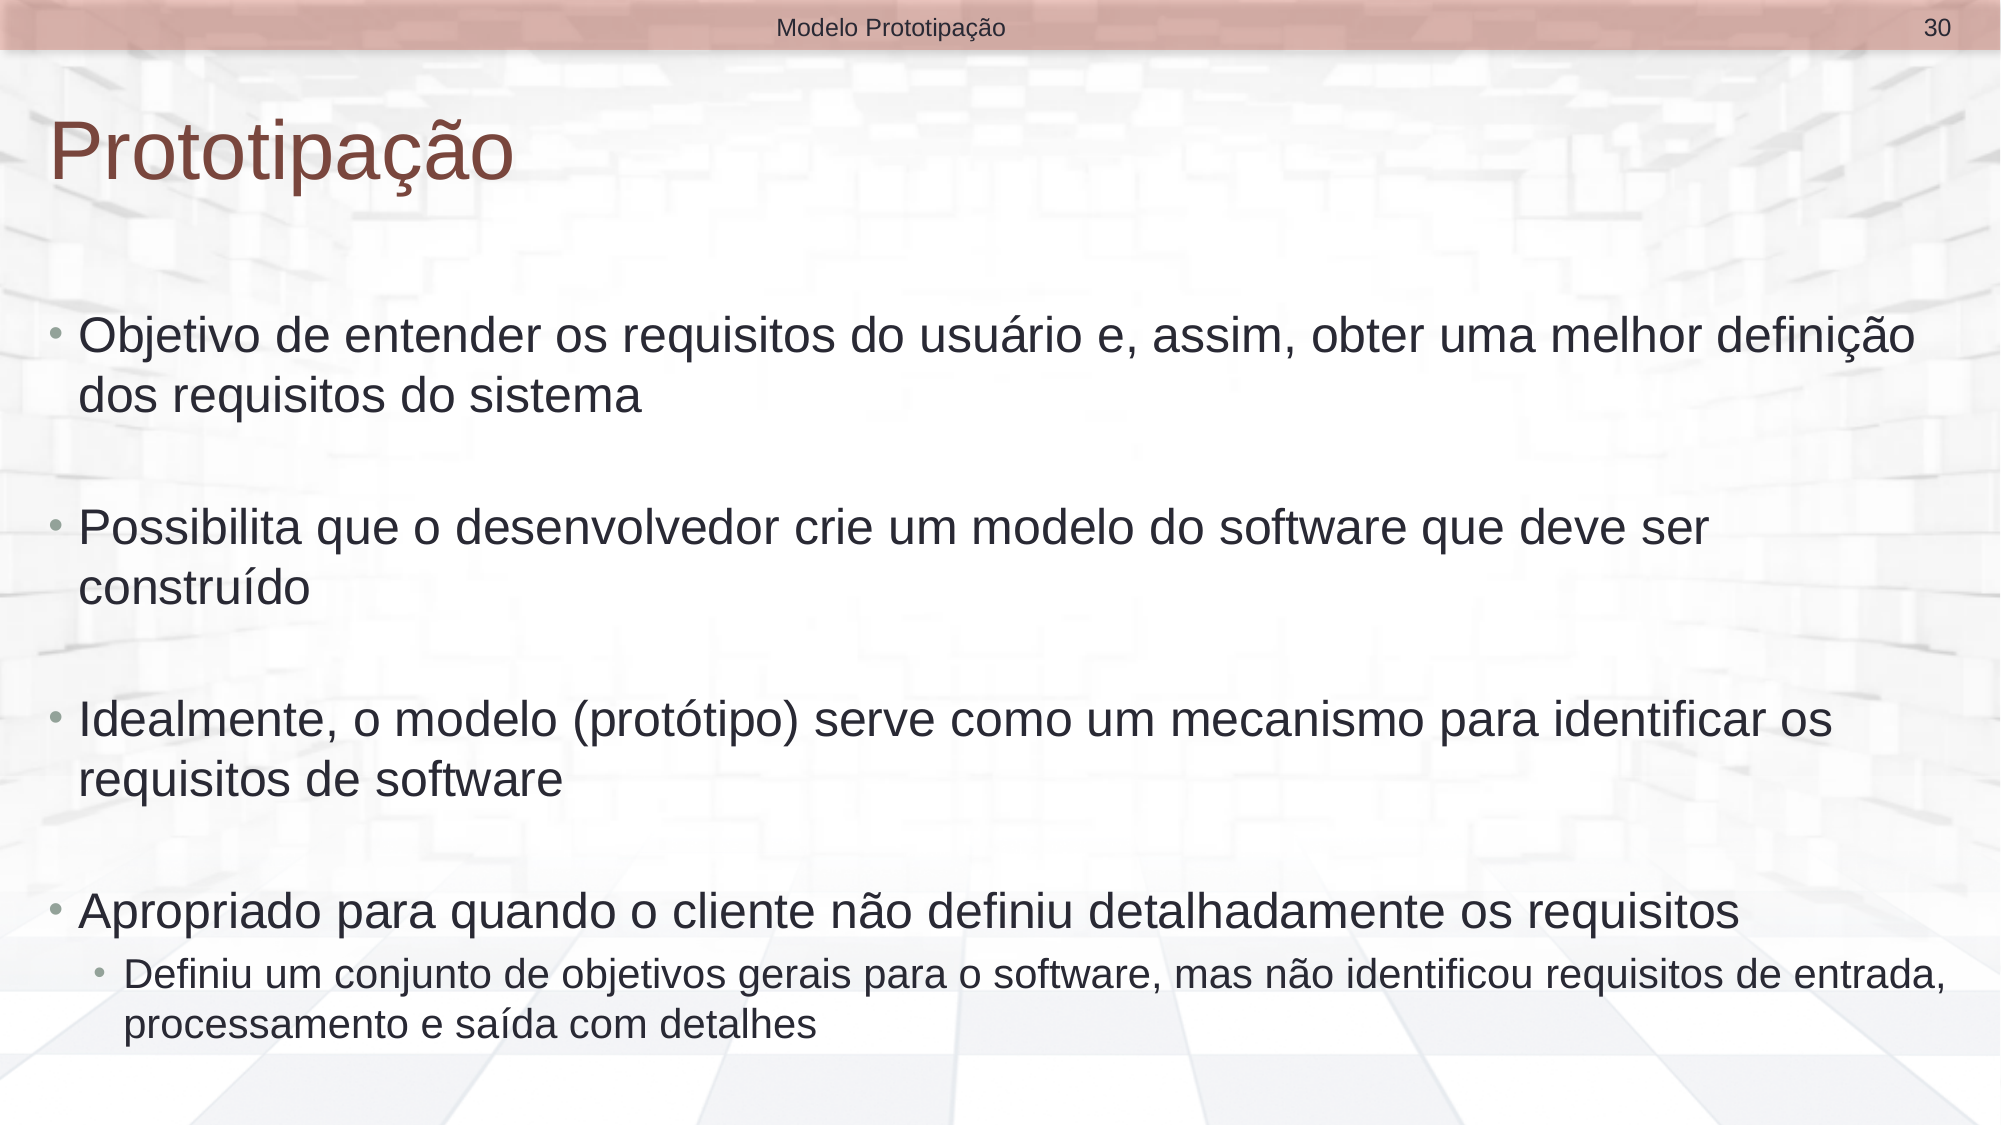

30
Modelo Prototipação
# Prototipação
Objetivo de entender os requisitos do usuário e, assim, obter uma melhor definição dos requisitos do sistema

Possibilita que o desenvolvedor crie um modelo do software que deve ser construído

Idealmente, o modelo (protótipo) serve como um mecanismo para identificar os requisitos de software

Apropriado para quando o cliente não definiu detalhadamente os requisitos
Definiu um conjunto de objetivos gerais para o software, mas não identificou requisitos de entrada, processamento e saída com detalhes